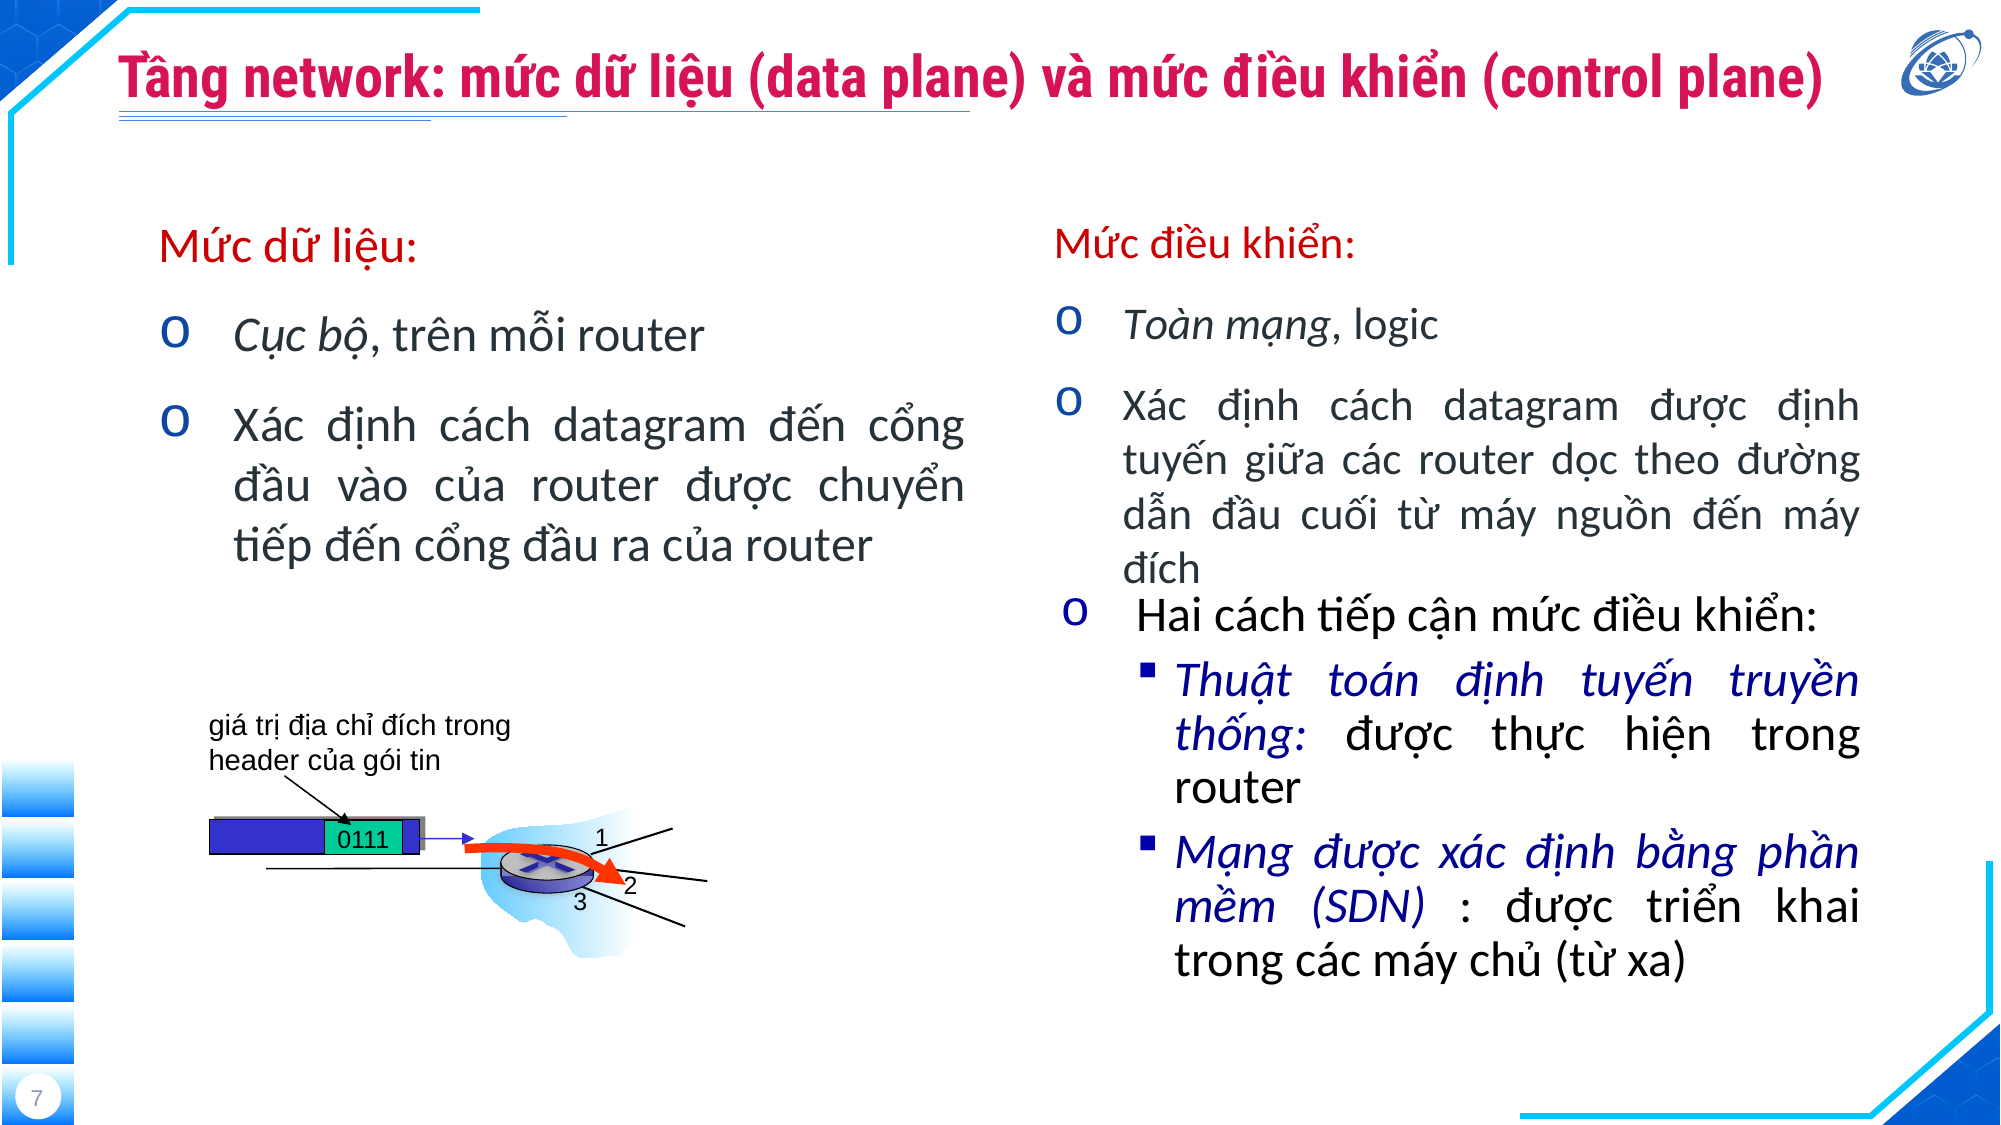

# Tầng network: mức dữ liệu (data plane) và mức điều khiển (control plane)
Mức dữ liệu:
Cục bộ, trên mỗi router
Xác định cách datagram đến cổng đầu vào của router được chuyển tiếp đến cổng đầu ra của router

Mức điều khiển:
Toàn mạng, logic
Xác định cách datagram được định tuyến giữa các router dọc theo đường dẫn đầu cuối từ máy nguồn đến máy đích

Hai cách tiếp cận mức điều khiển:
Thuật toán định tuyến truyền thống: được thực hiện trong router
Mạng được xác định bằng phần mềm (SDN) : được triển khai trong các máy chủ (từ xa)

giá trị địa chỉ đích trong header của gói tin

0111

1

2
3
7